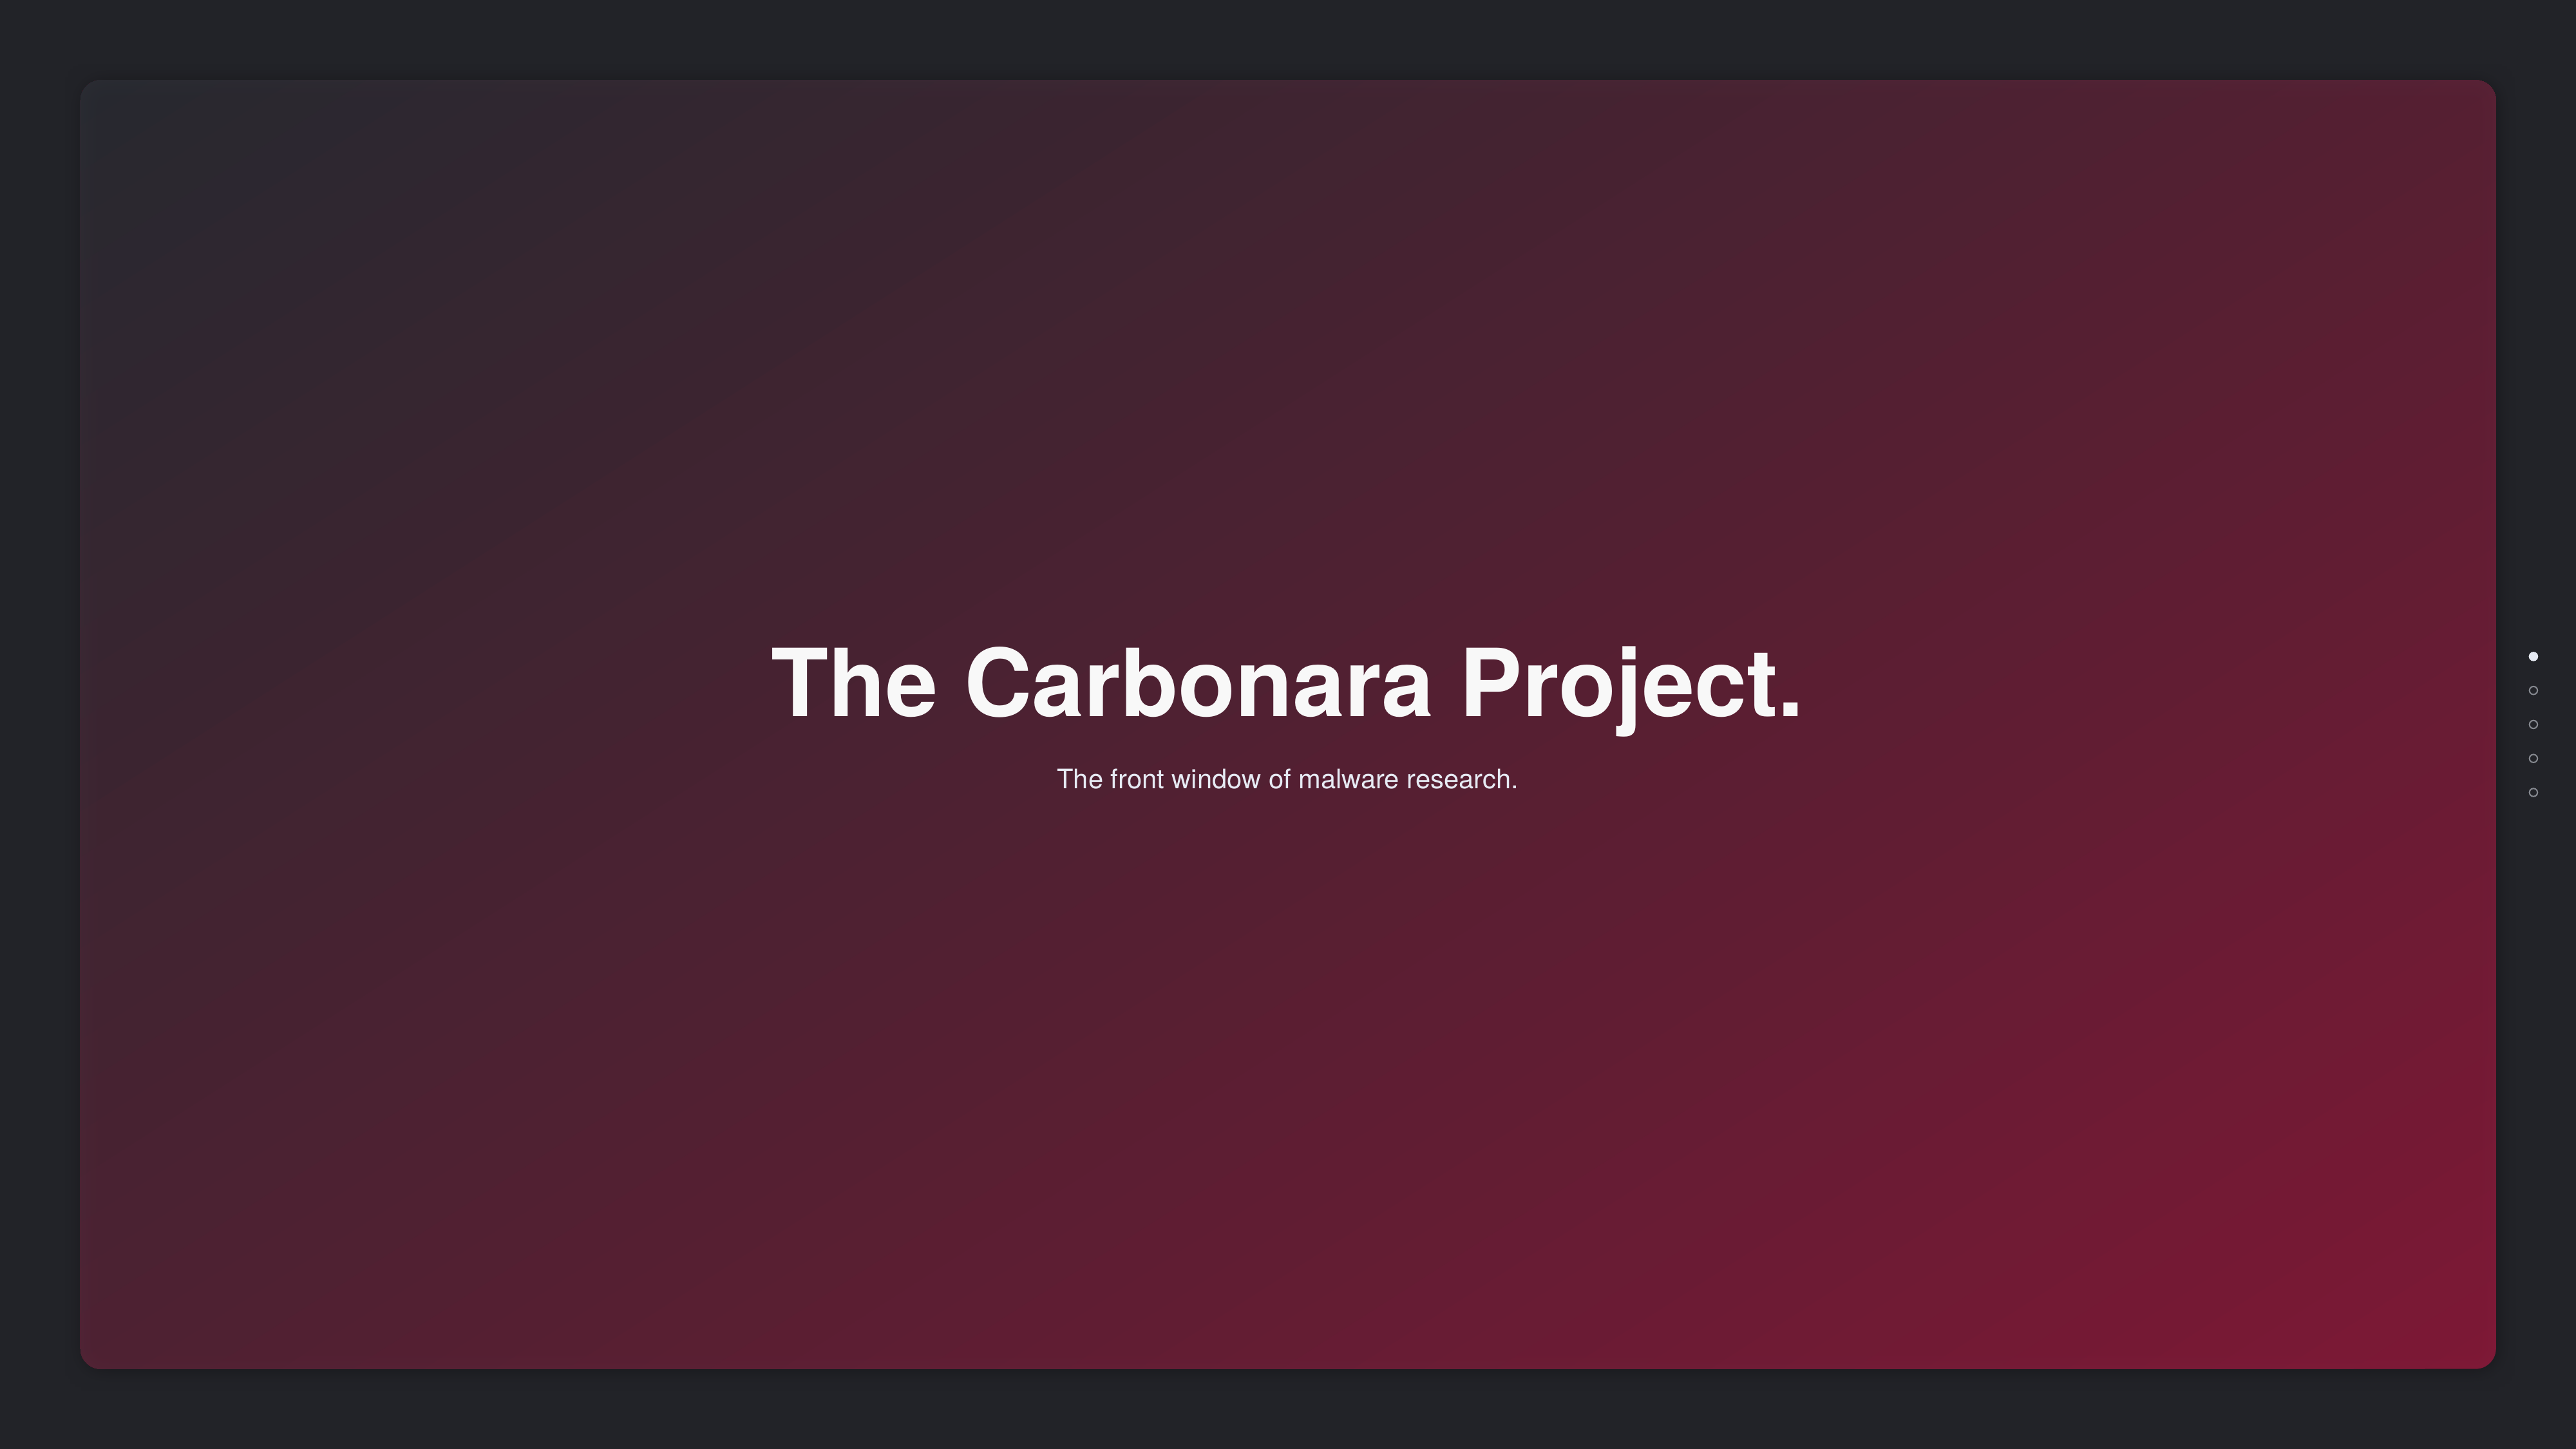

The Carbonara Project.
The front window of malware research.